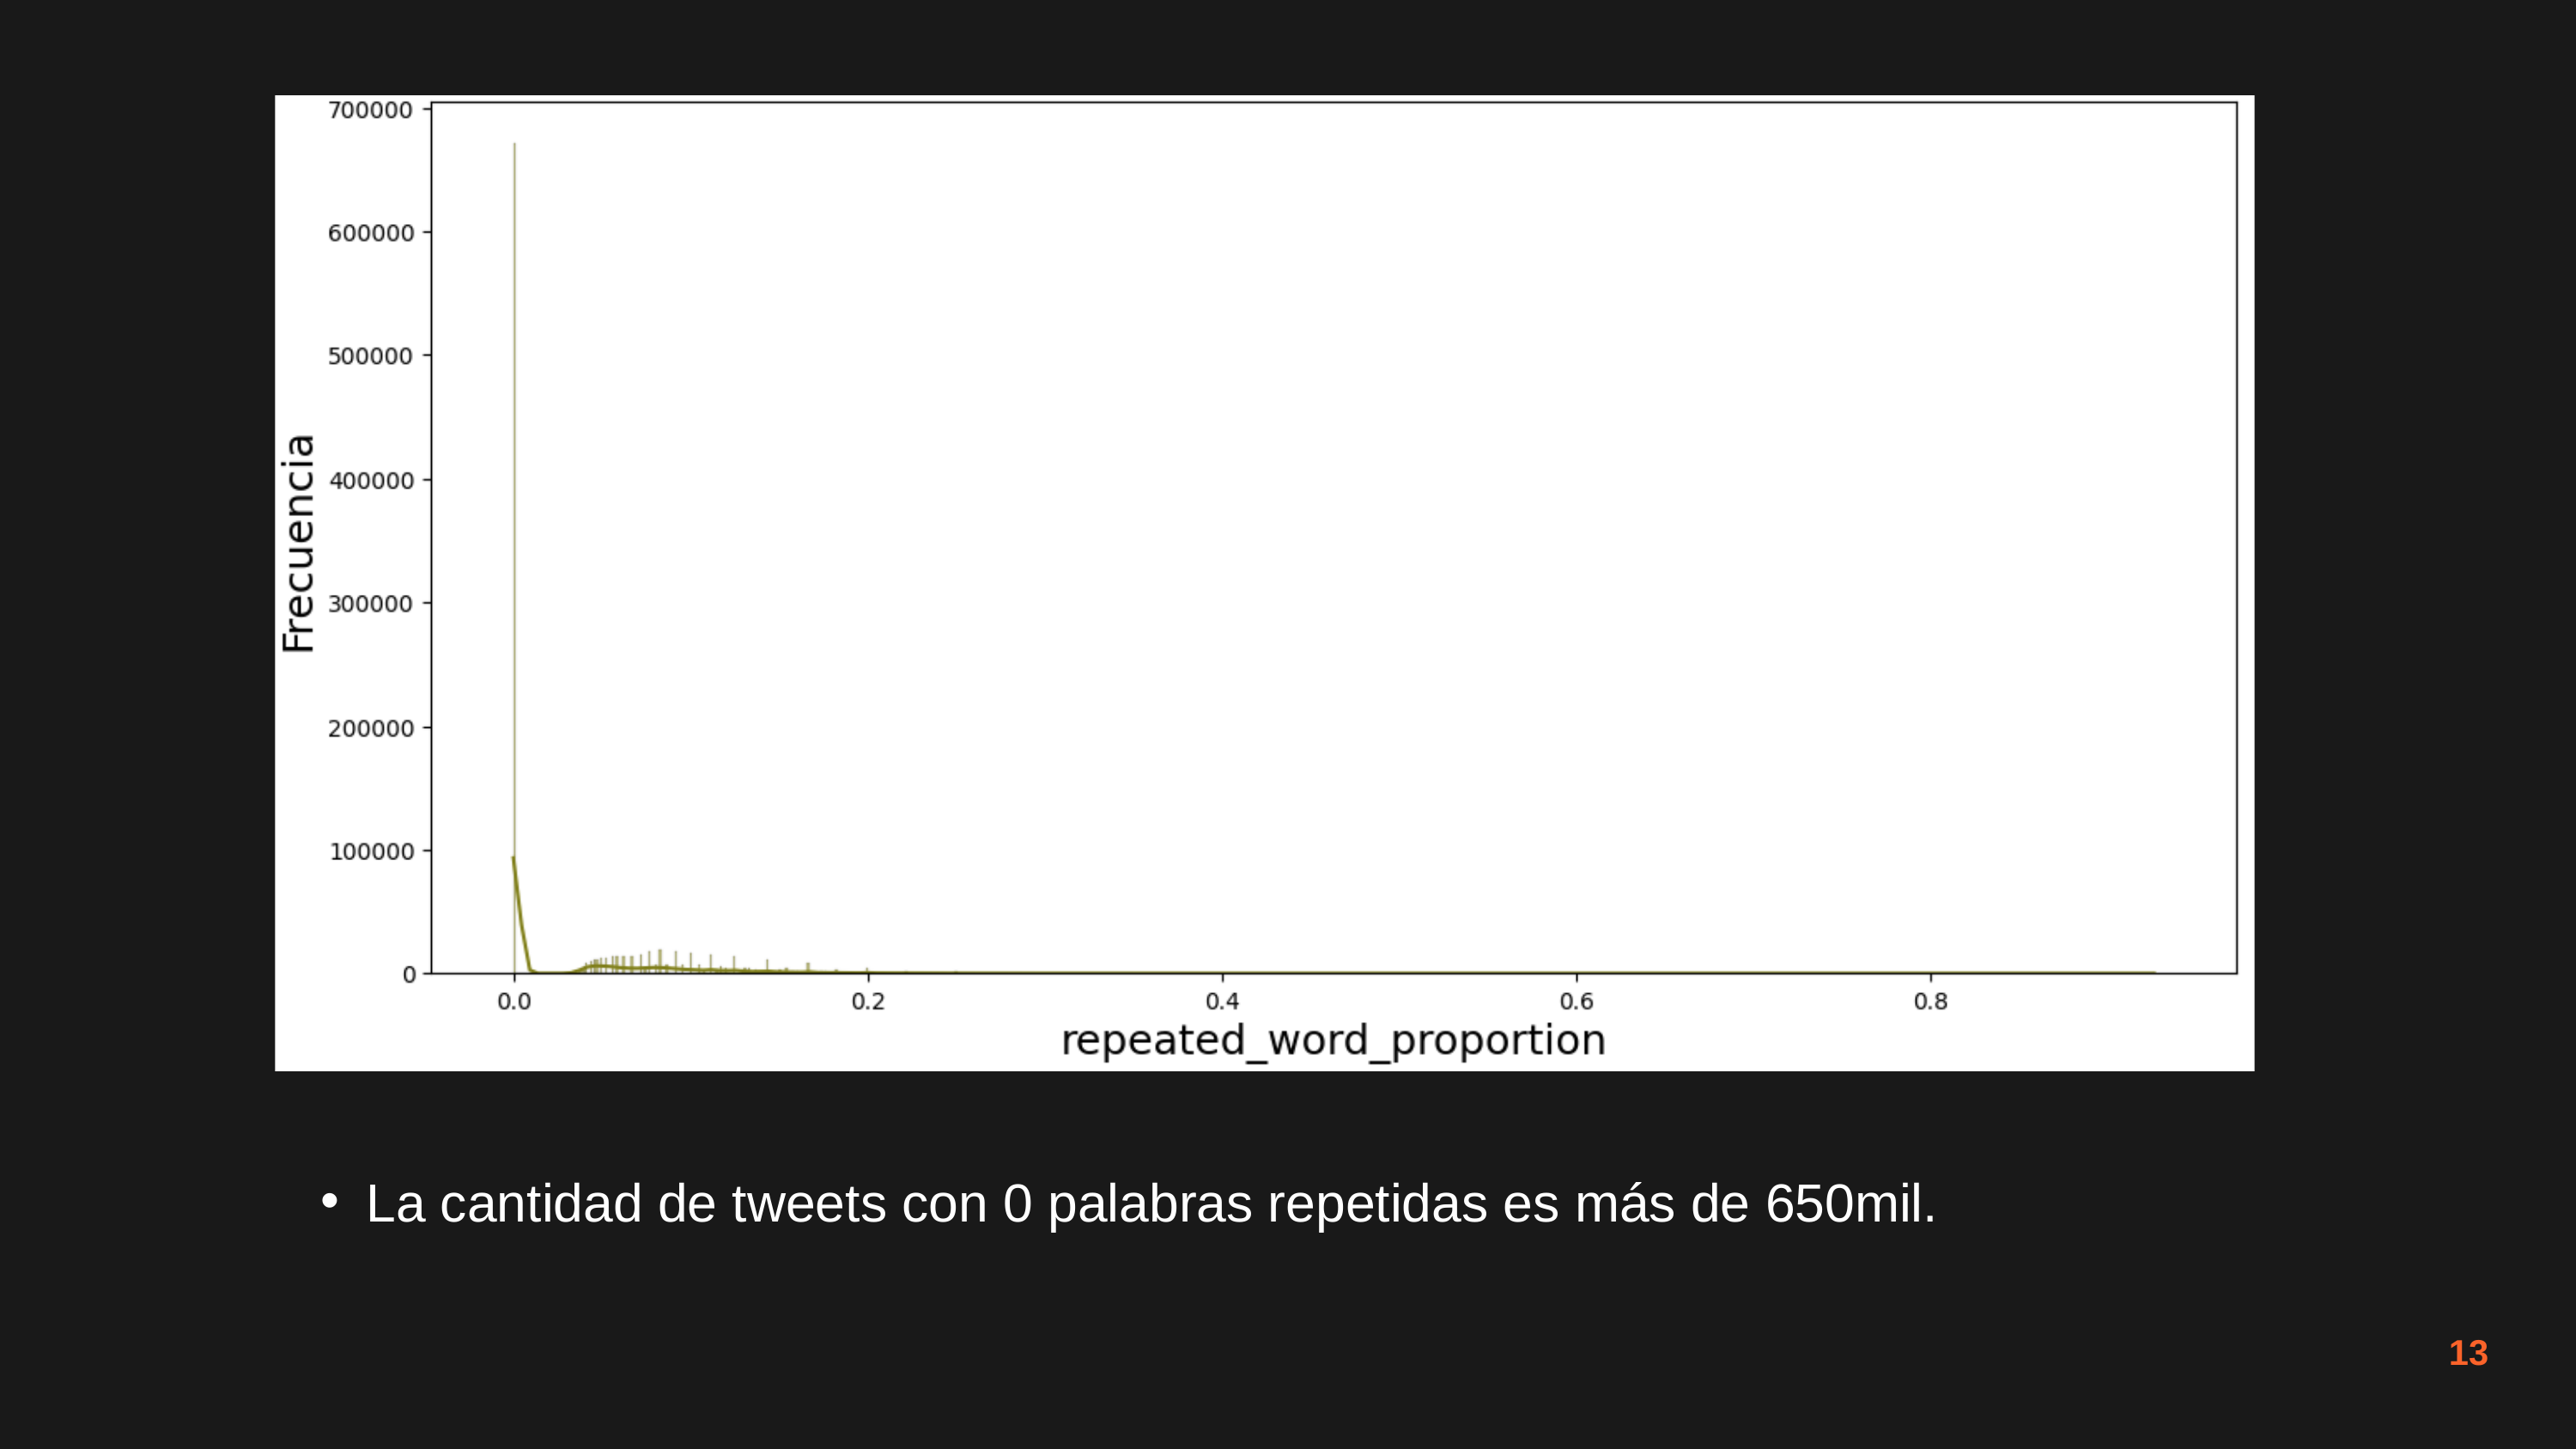

La cantidad de tweets con 0 palabras repetidas es más de 650mil.

13